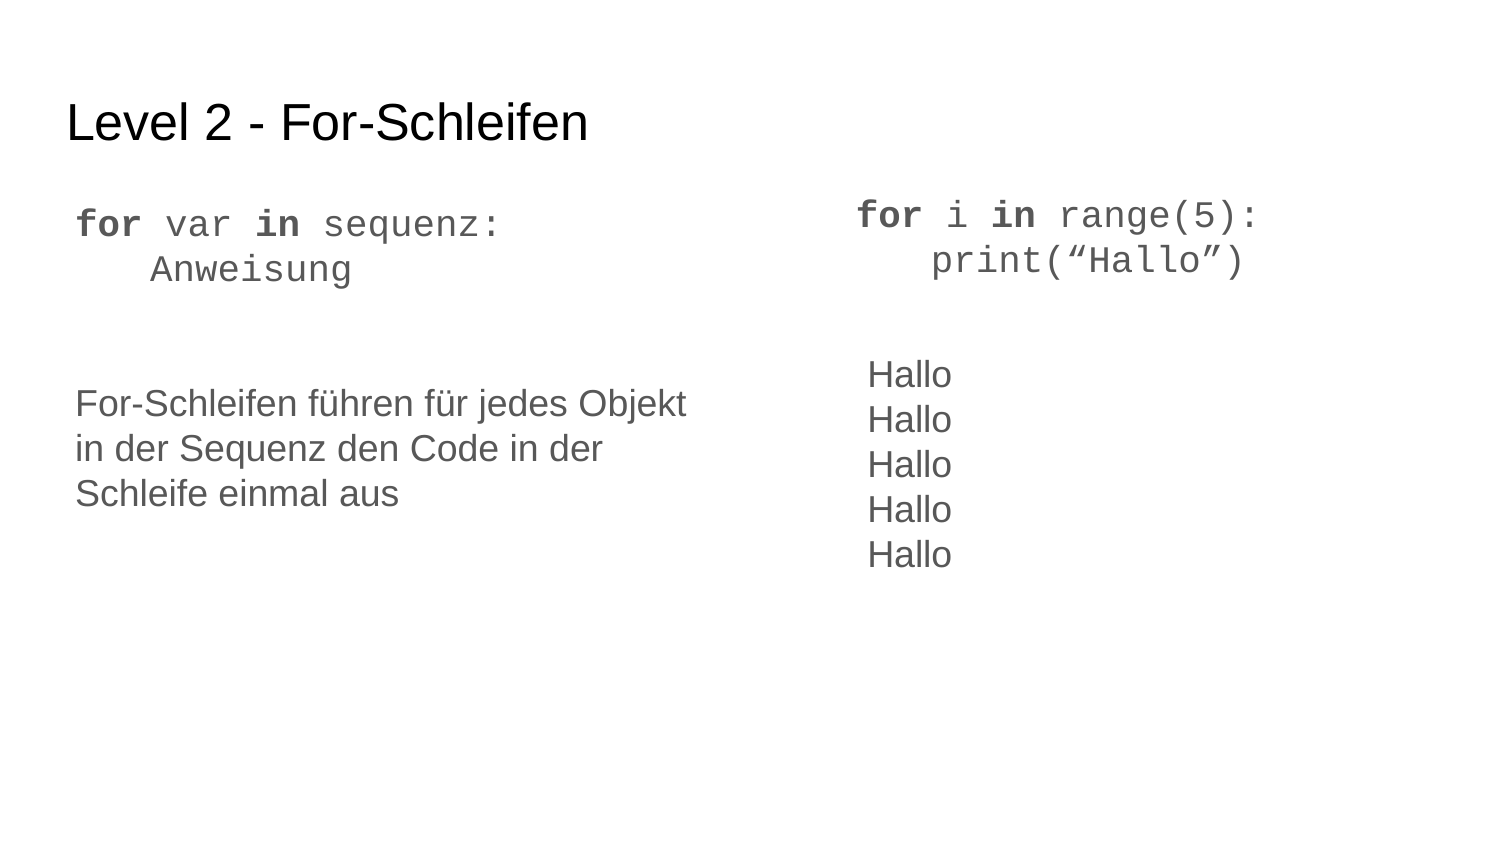

# Level 2 - For-Schleifen
for i in range(5):
print(“Hallo”)
for var in sequenz:
Anweisung

For-Schleifen führen für jedes Objekt in der Sequenz den Code in der Schleife einmal aus
Hallo
Hallo
Hallo
Hallo
Hallo